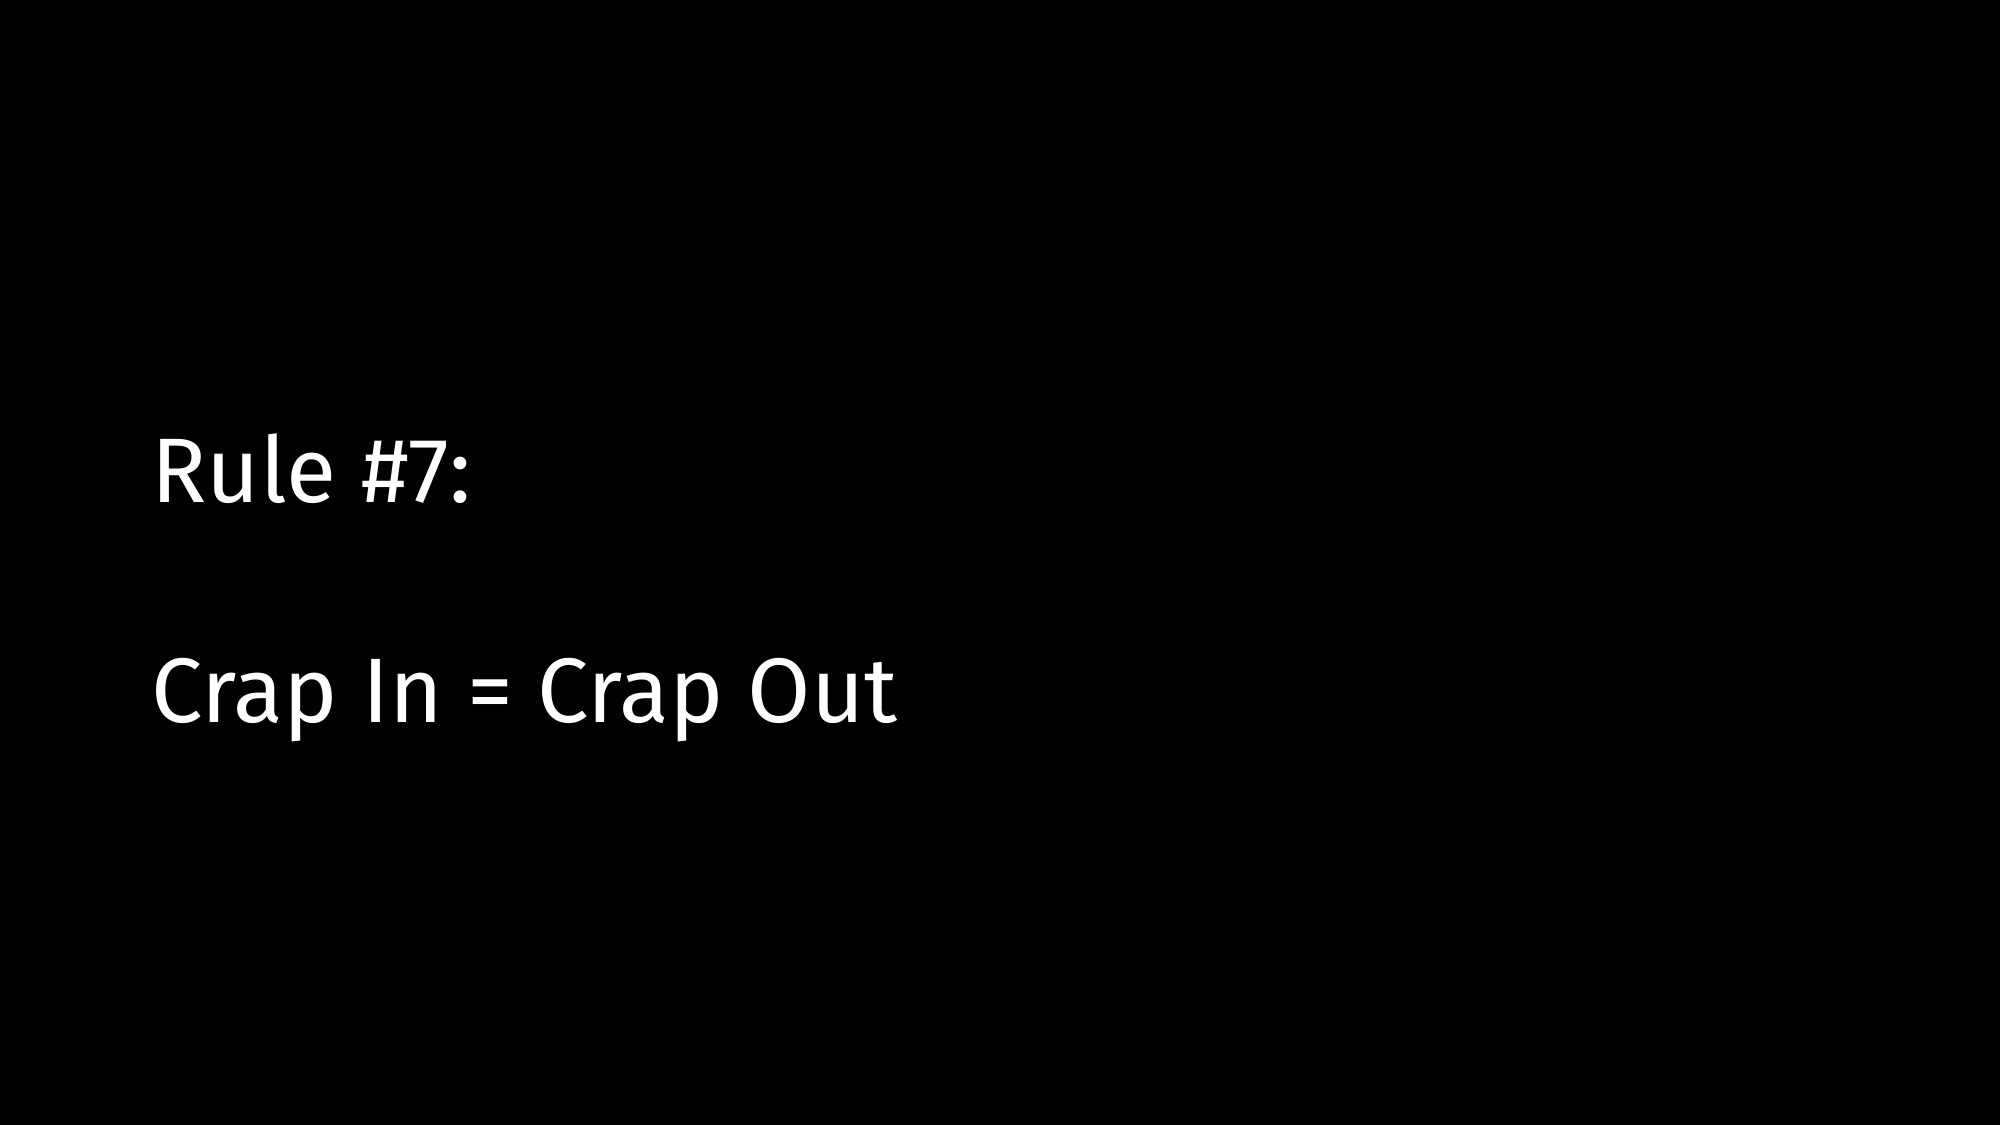

# Rule #7: Crap In = Crap Out